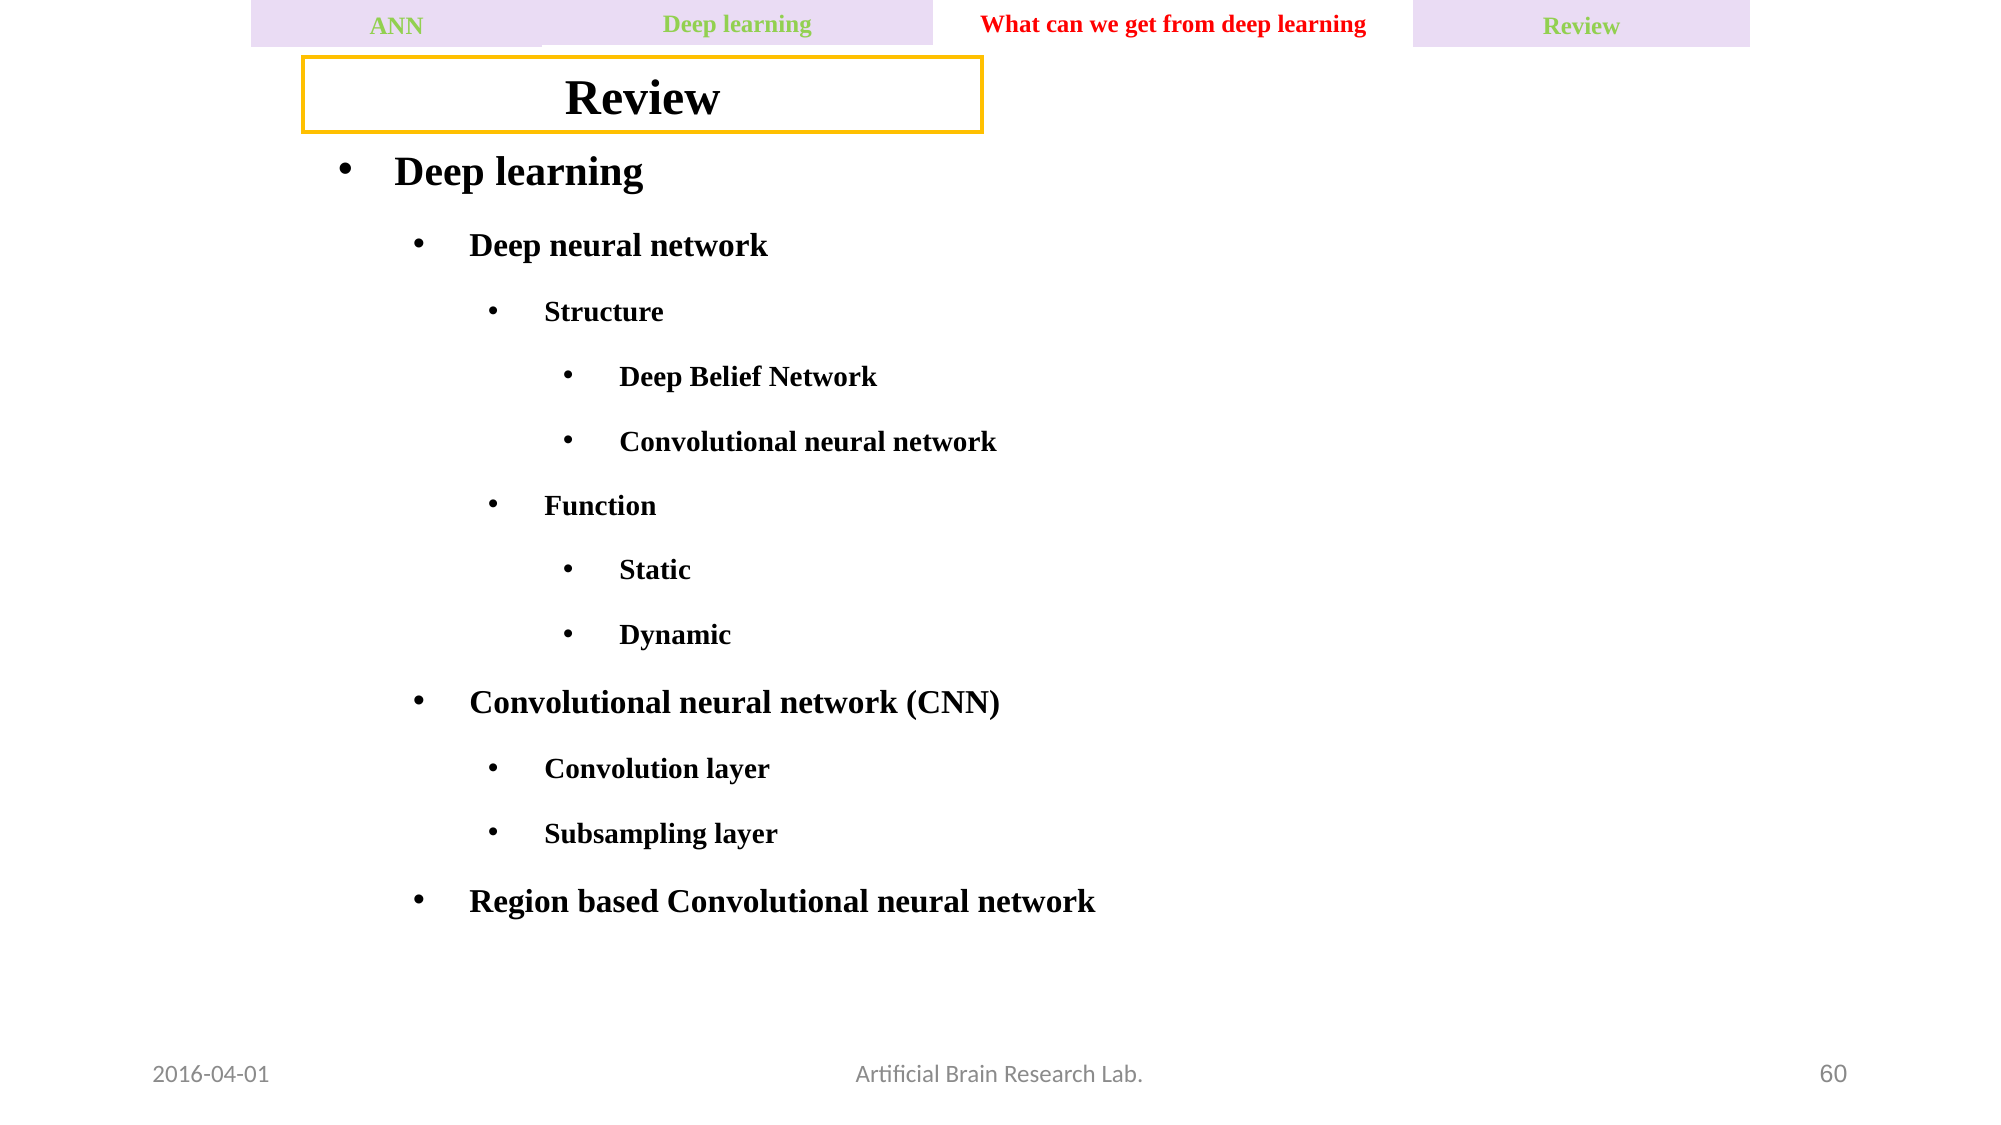

ANN
Review
Deep learning
What can we get from deep learning
Review
Deep learning
Deep neural network
Structure
Deep Belief Network
Convolutional neural network
Function
Static
Dynamic
Convolutional neural network (CNN)
Convolution layer
Subsampling layer
Region based Convolutional neural network

2016-04-01
Artificial Brain Research Lab.
60